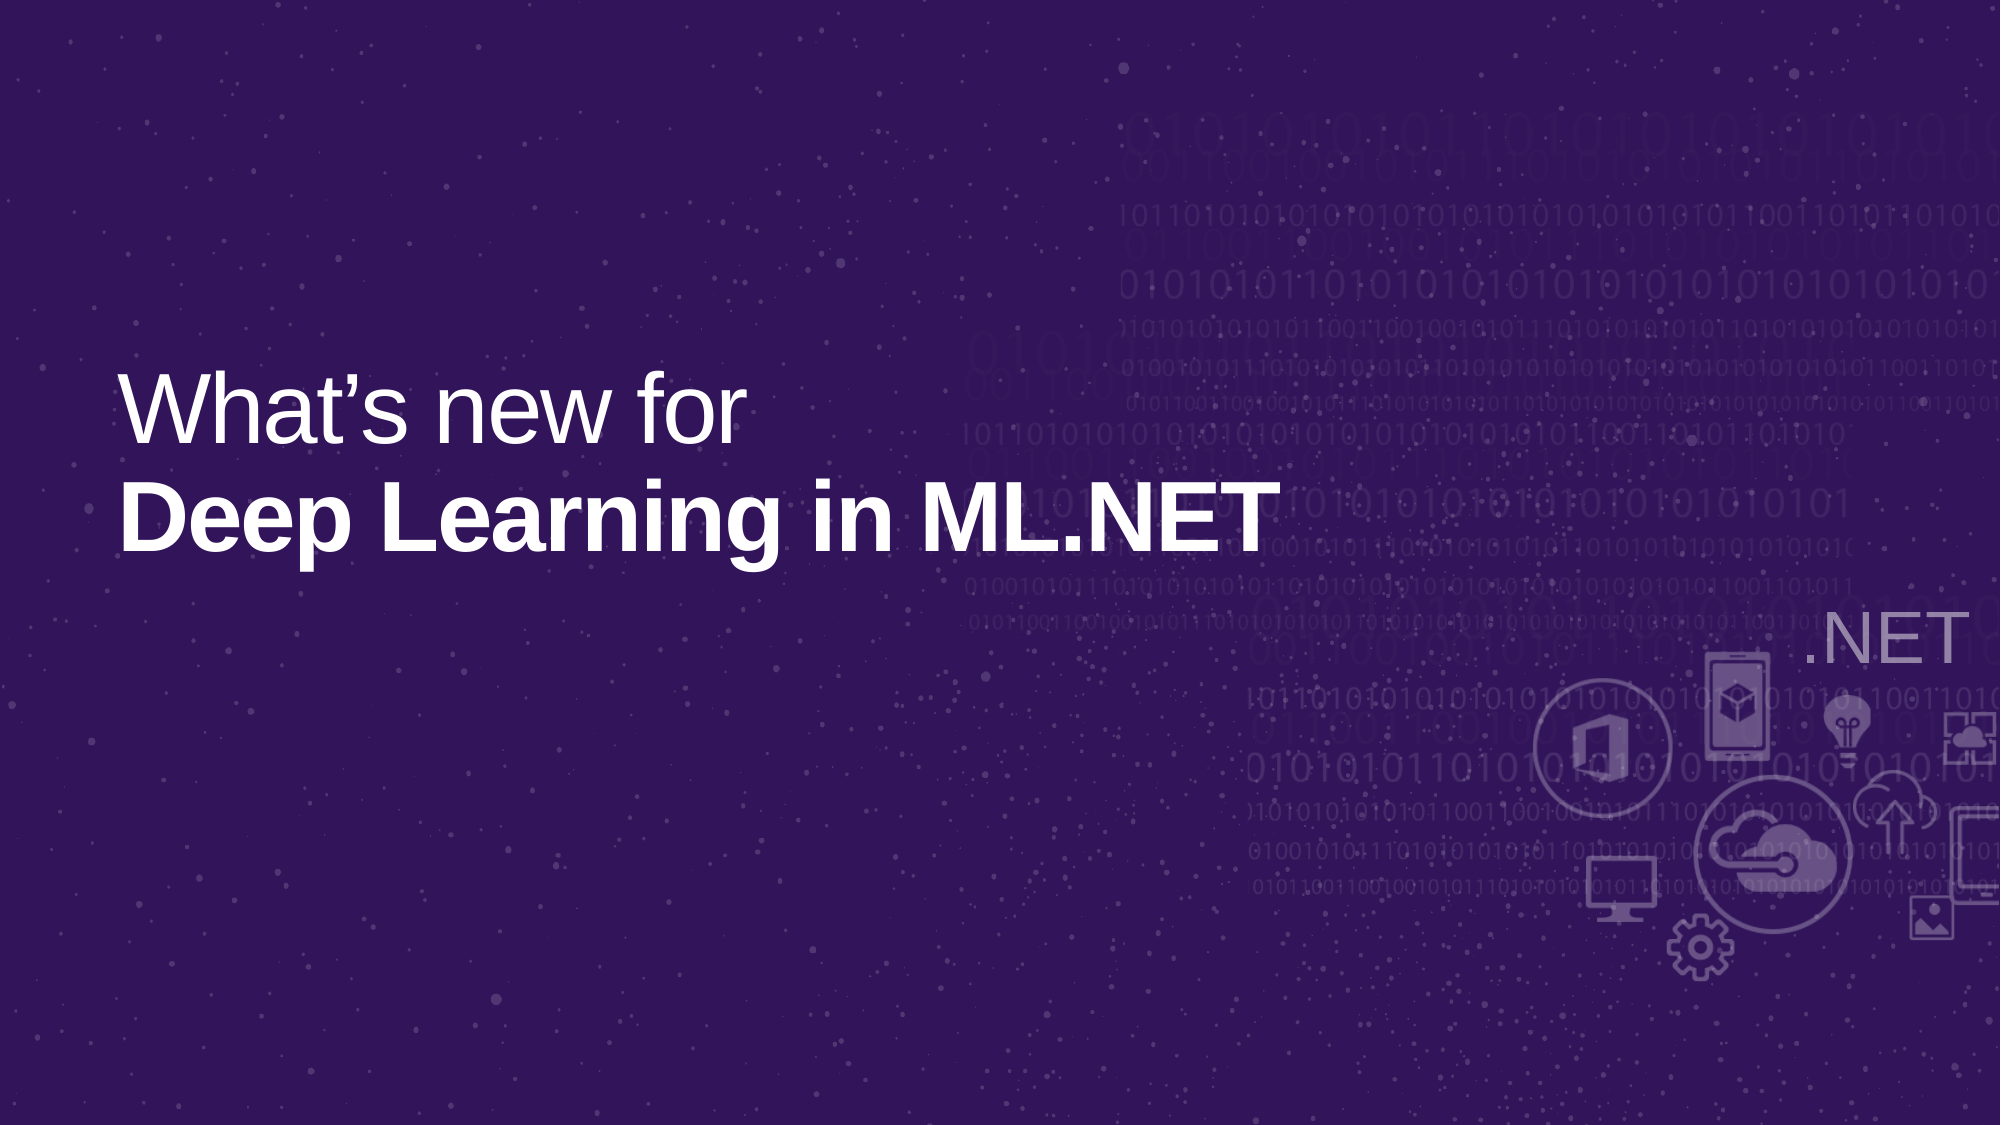

# What’s new for Deep Learning in ML.NET